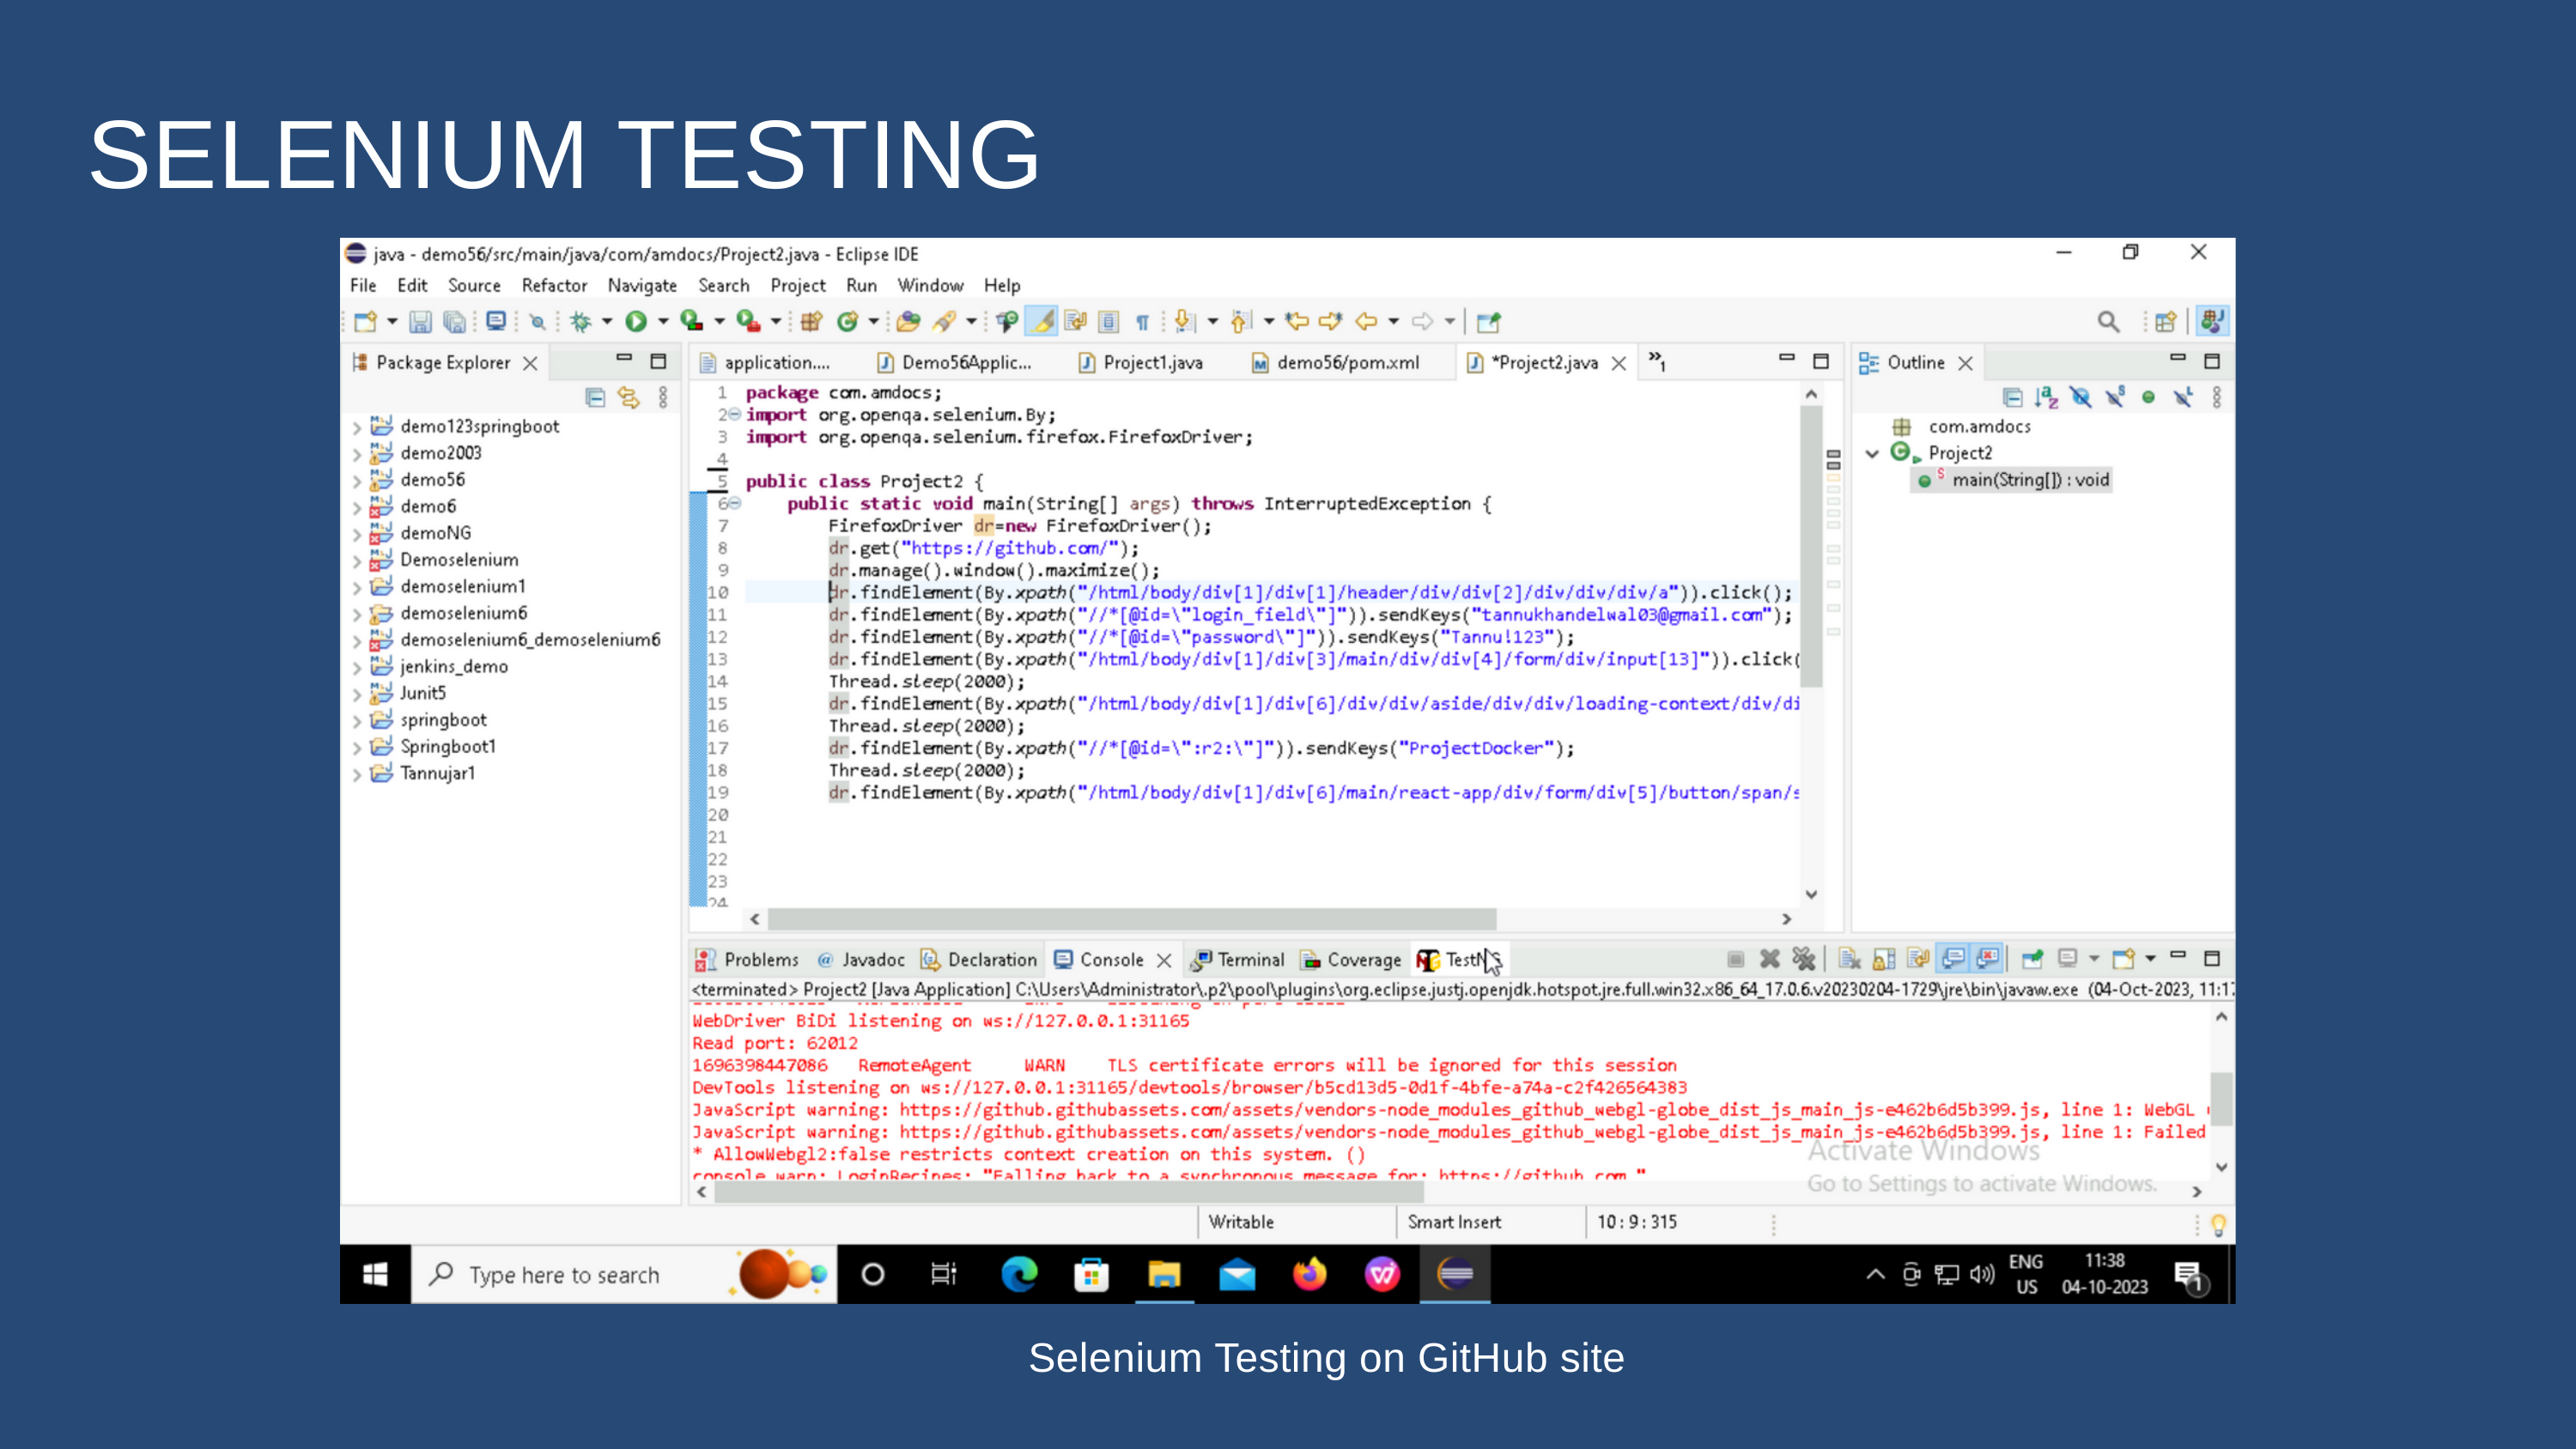

SELENIUM TESTING

Selenium Testing on GitHub site